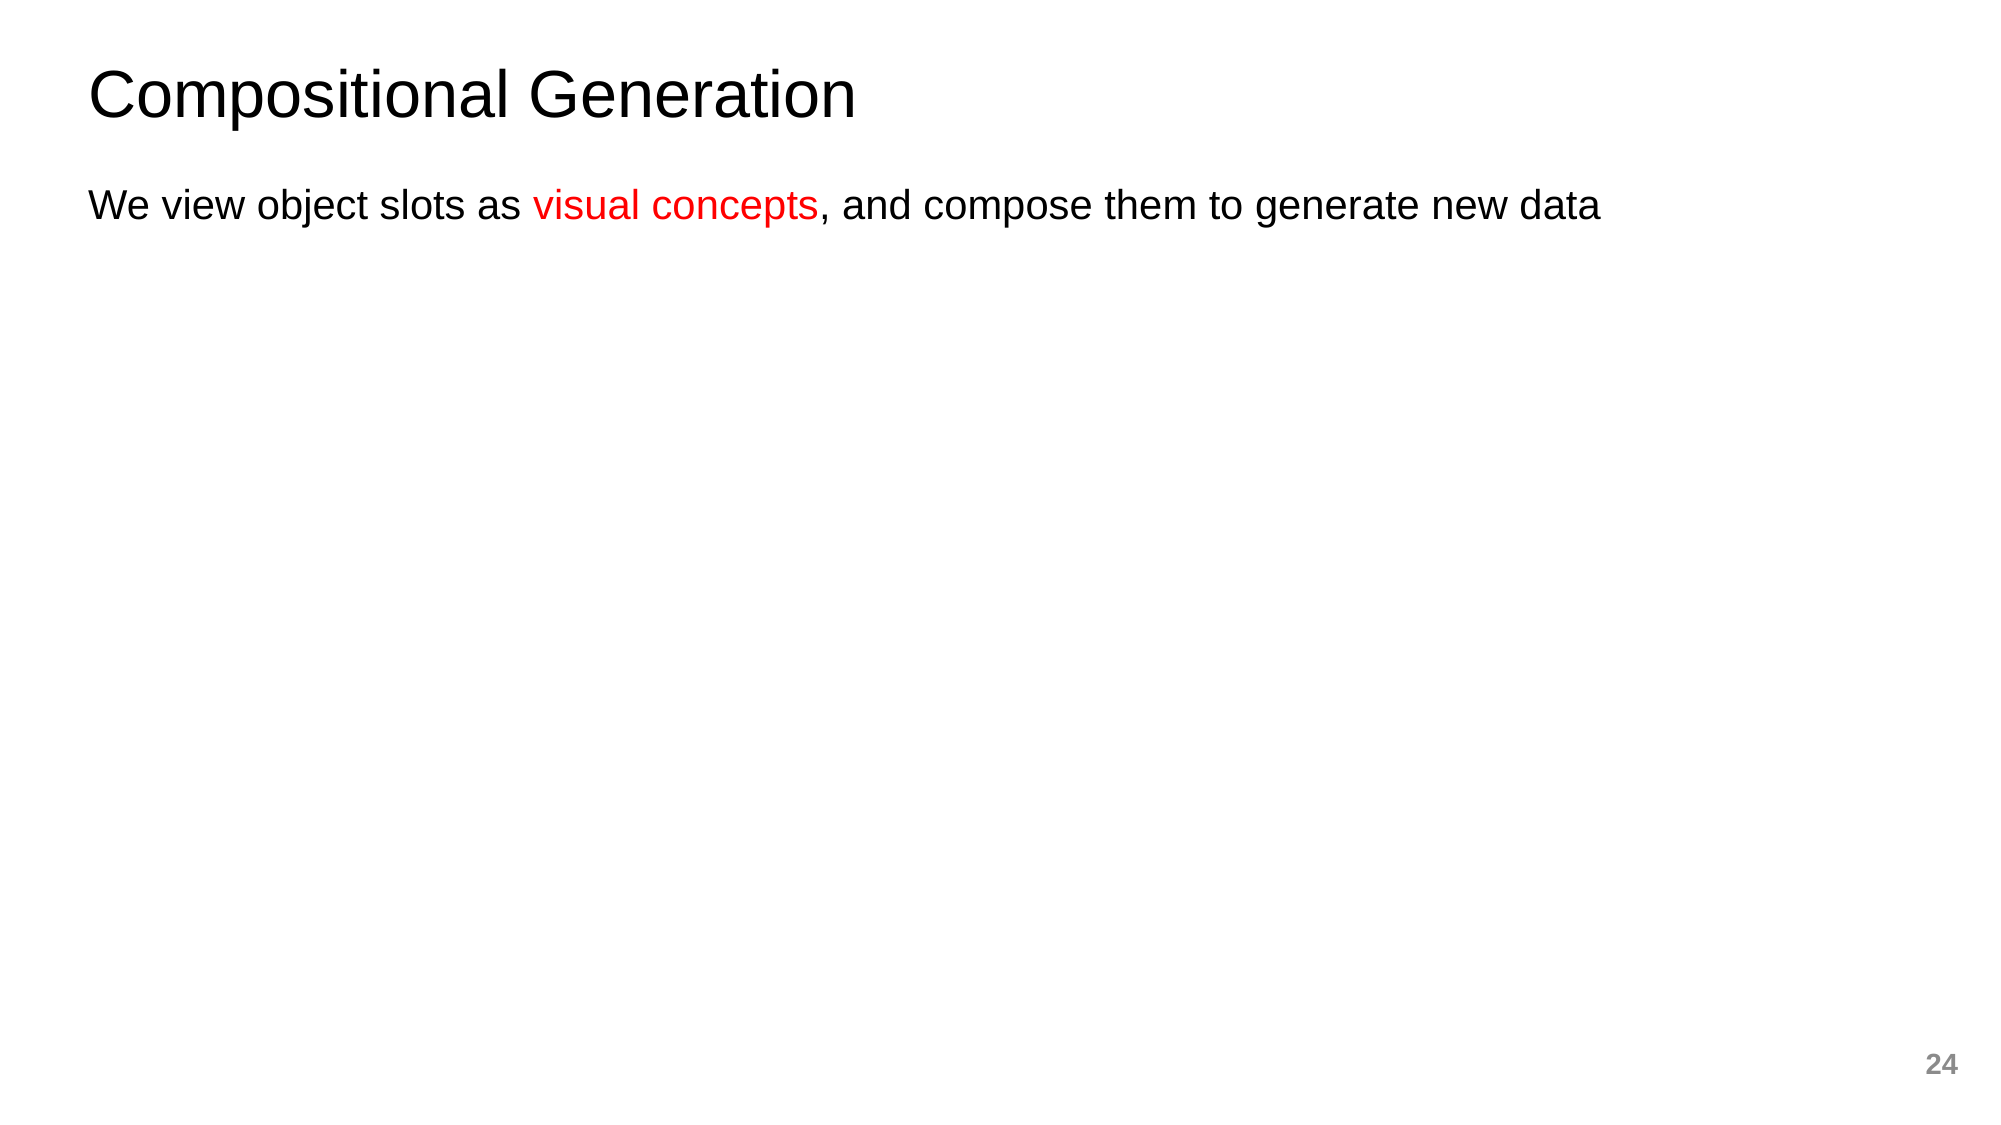

# Compositional Generation
We view object slots as visual concepts, and compose them to generate new data

24